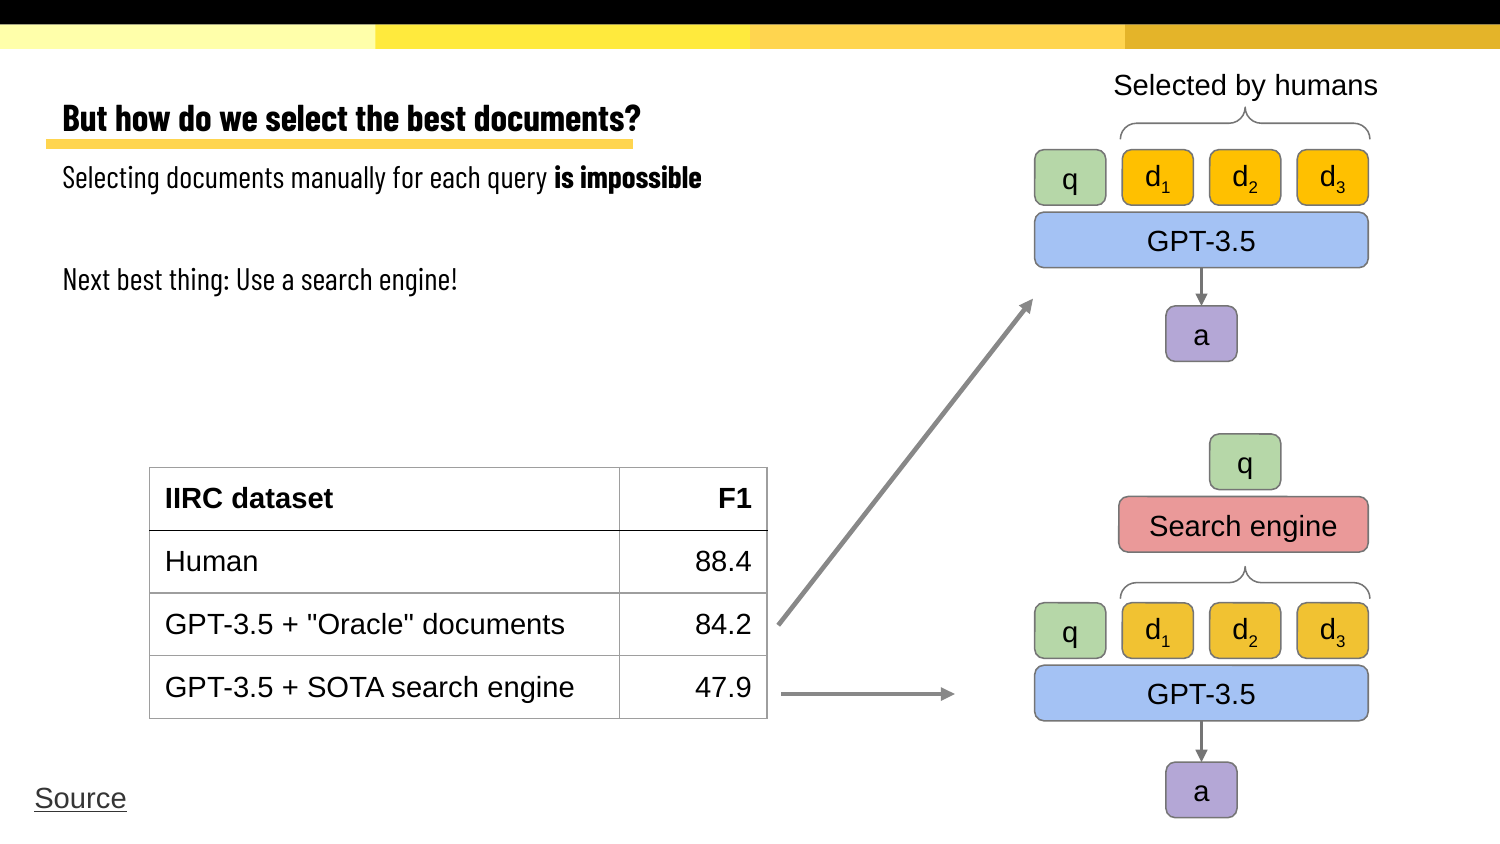

Selected by humans
But how do we select the best documents?
q
d1
d2
d3
Selecting documents manually for each query is impossible

Next best thing: Use a search engine!
GPT-3.5
a
q

| IIRC dataset | F1 |
| --- | --- |
| Human | 88.4 |
| GPT-3.5 + "Oracle" documents | 84.2 |
| GPT-3.5 + SOTA search engine | 47.9 |
Search engine
q
d1
d2
d3
GPT-3.5
a
Source